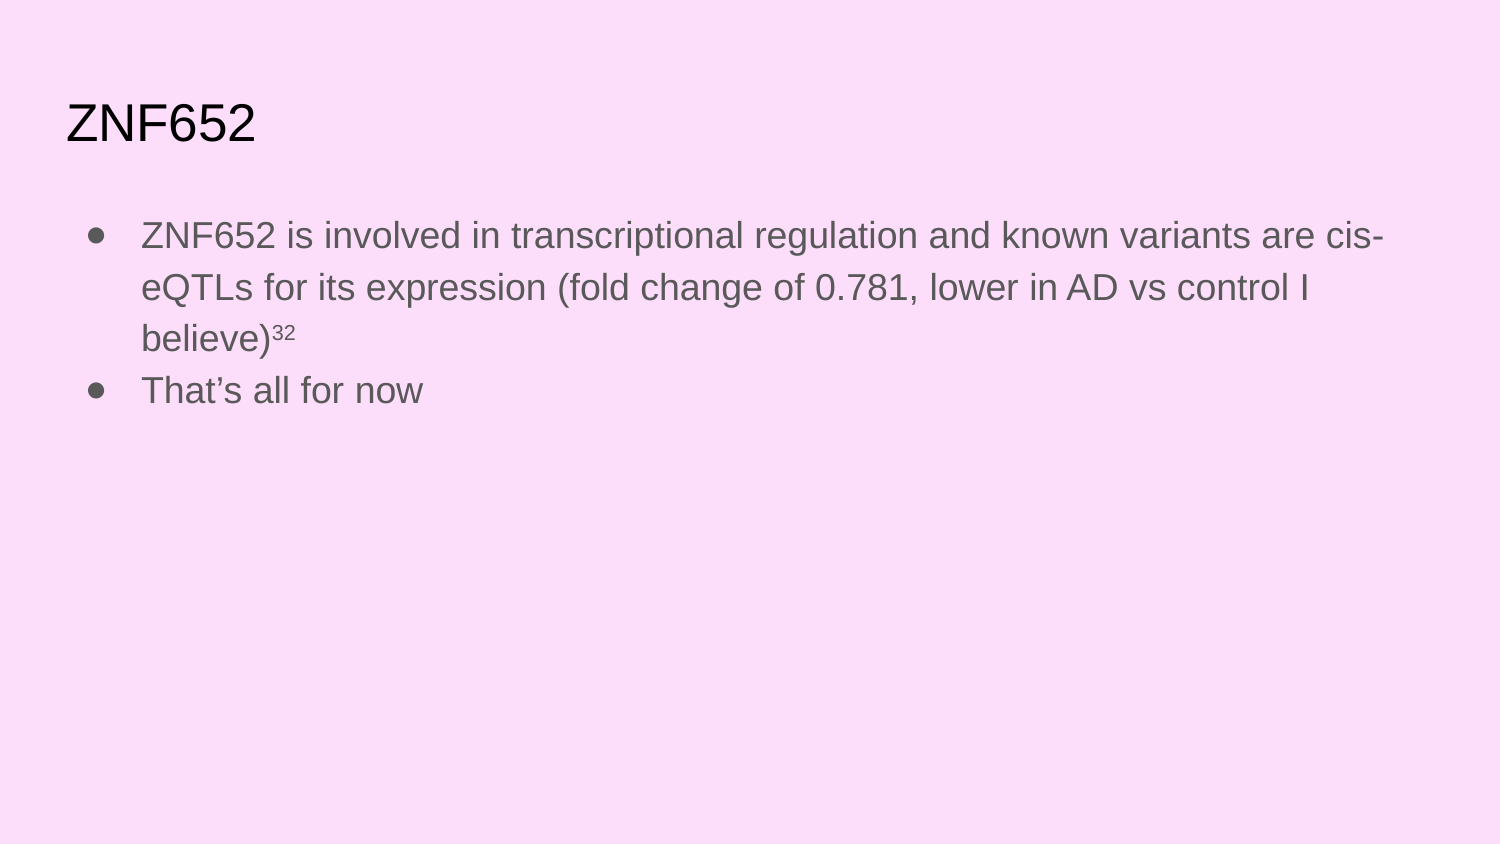

# ZNF652
ZNF652 is involved in transcriptional regulation and known variants are cis-eQTLs for its expression (fold change of 0.781, lower in AD vs control I believe)32
That’s all for now